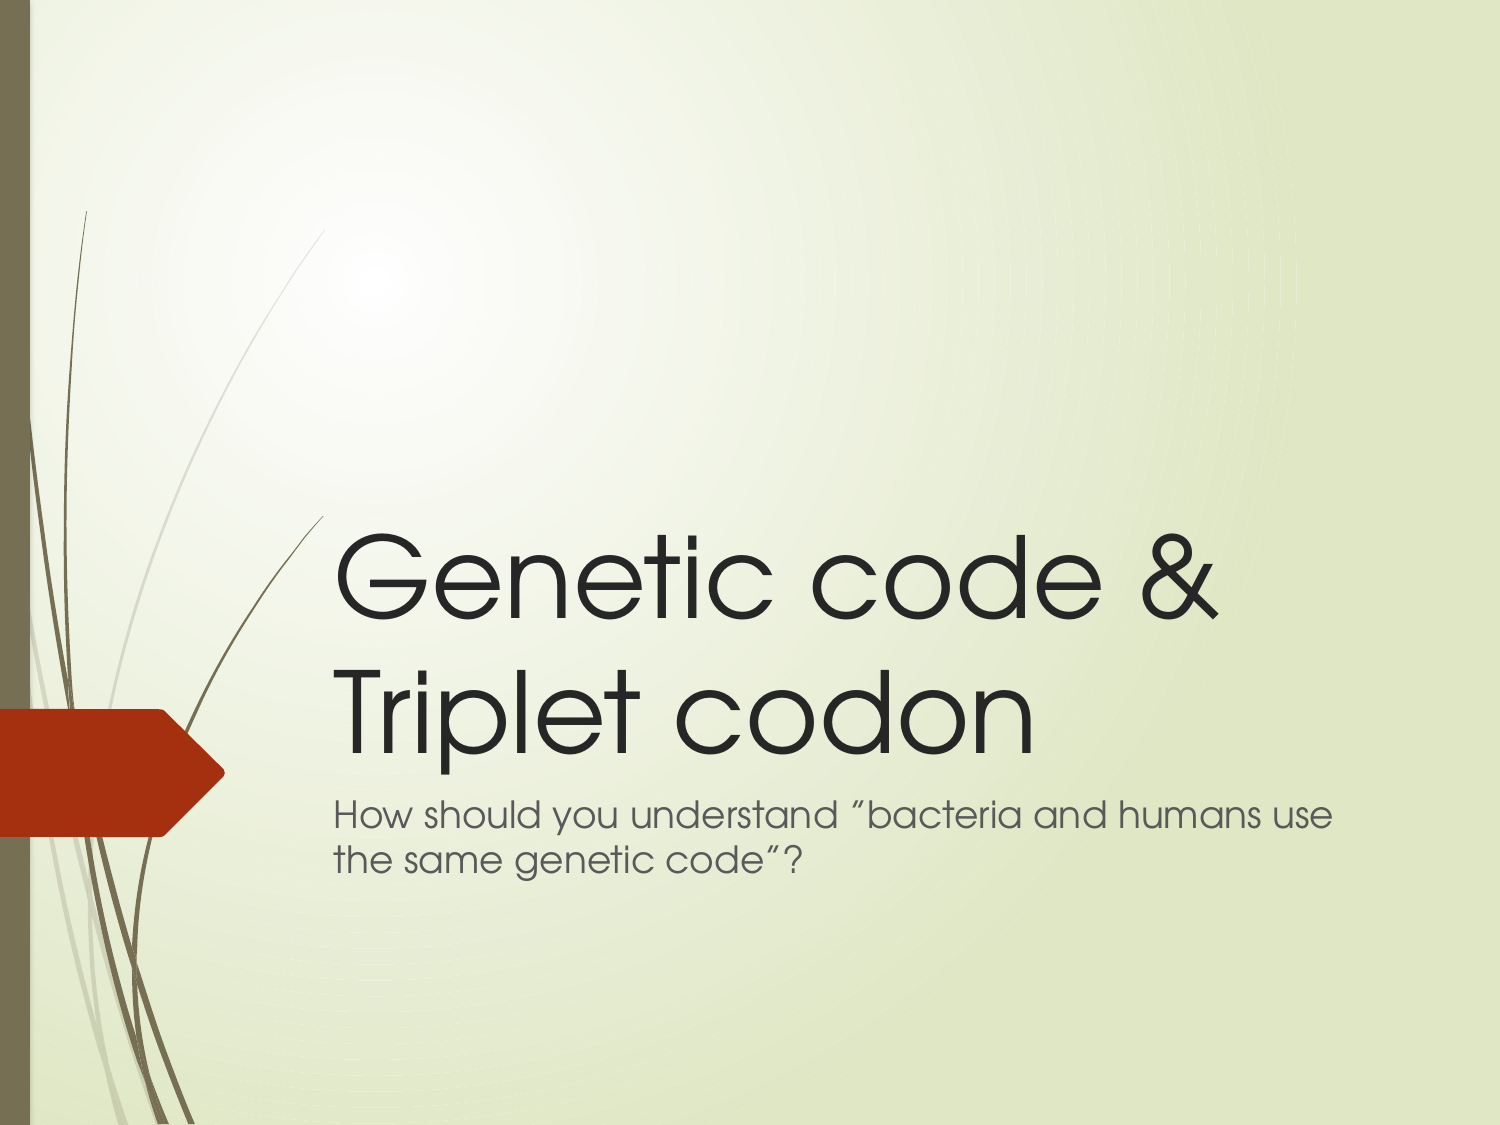

# Genetic code & Triplet codon
How should you understand ”bacteria and humans use the same genetic code”?